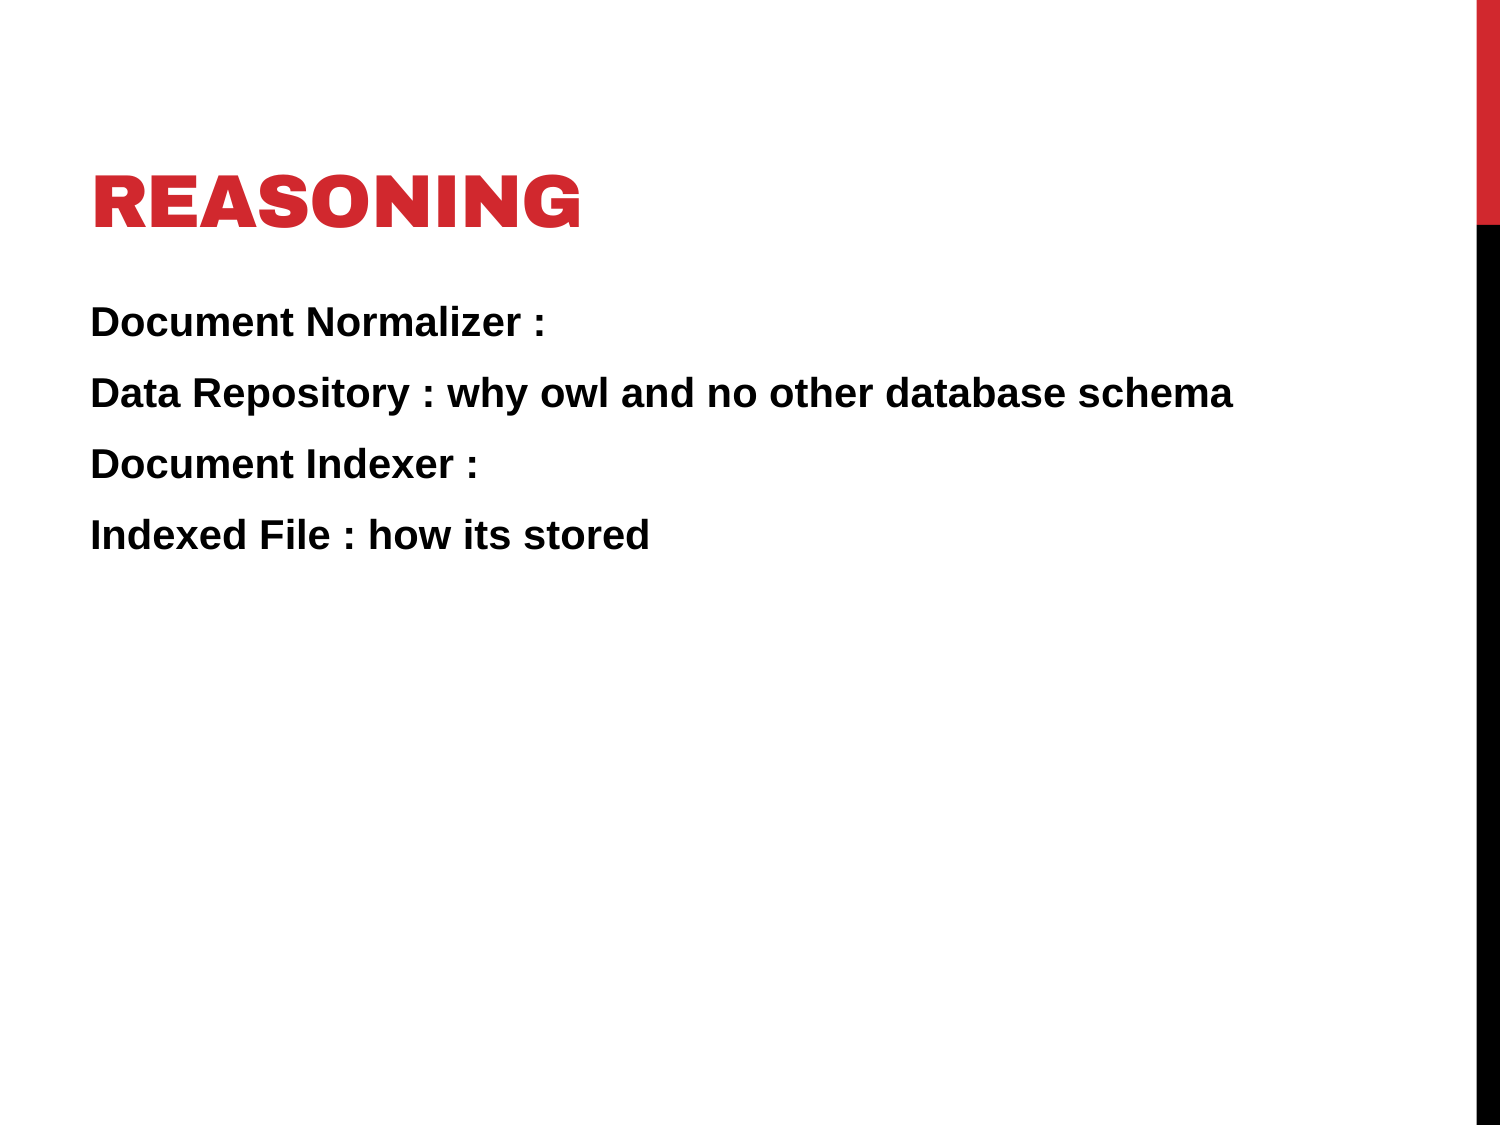

# Reasoning
Document Normalizer :
Data Repository : why owl and no other database schema
Document Indexer :
Indexed File : how its stored